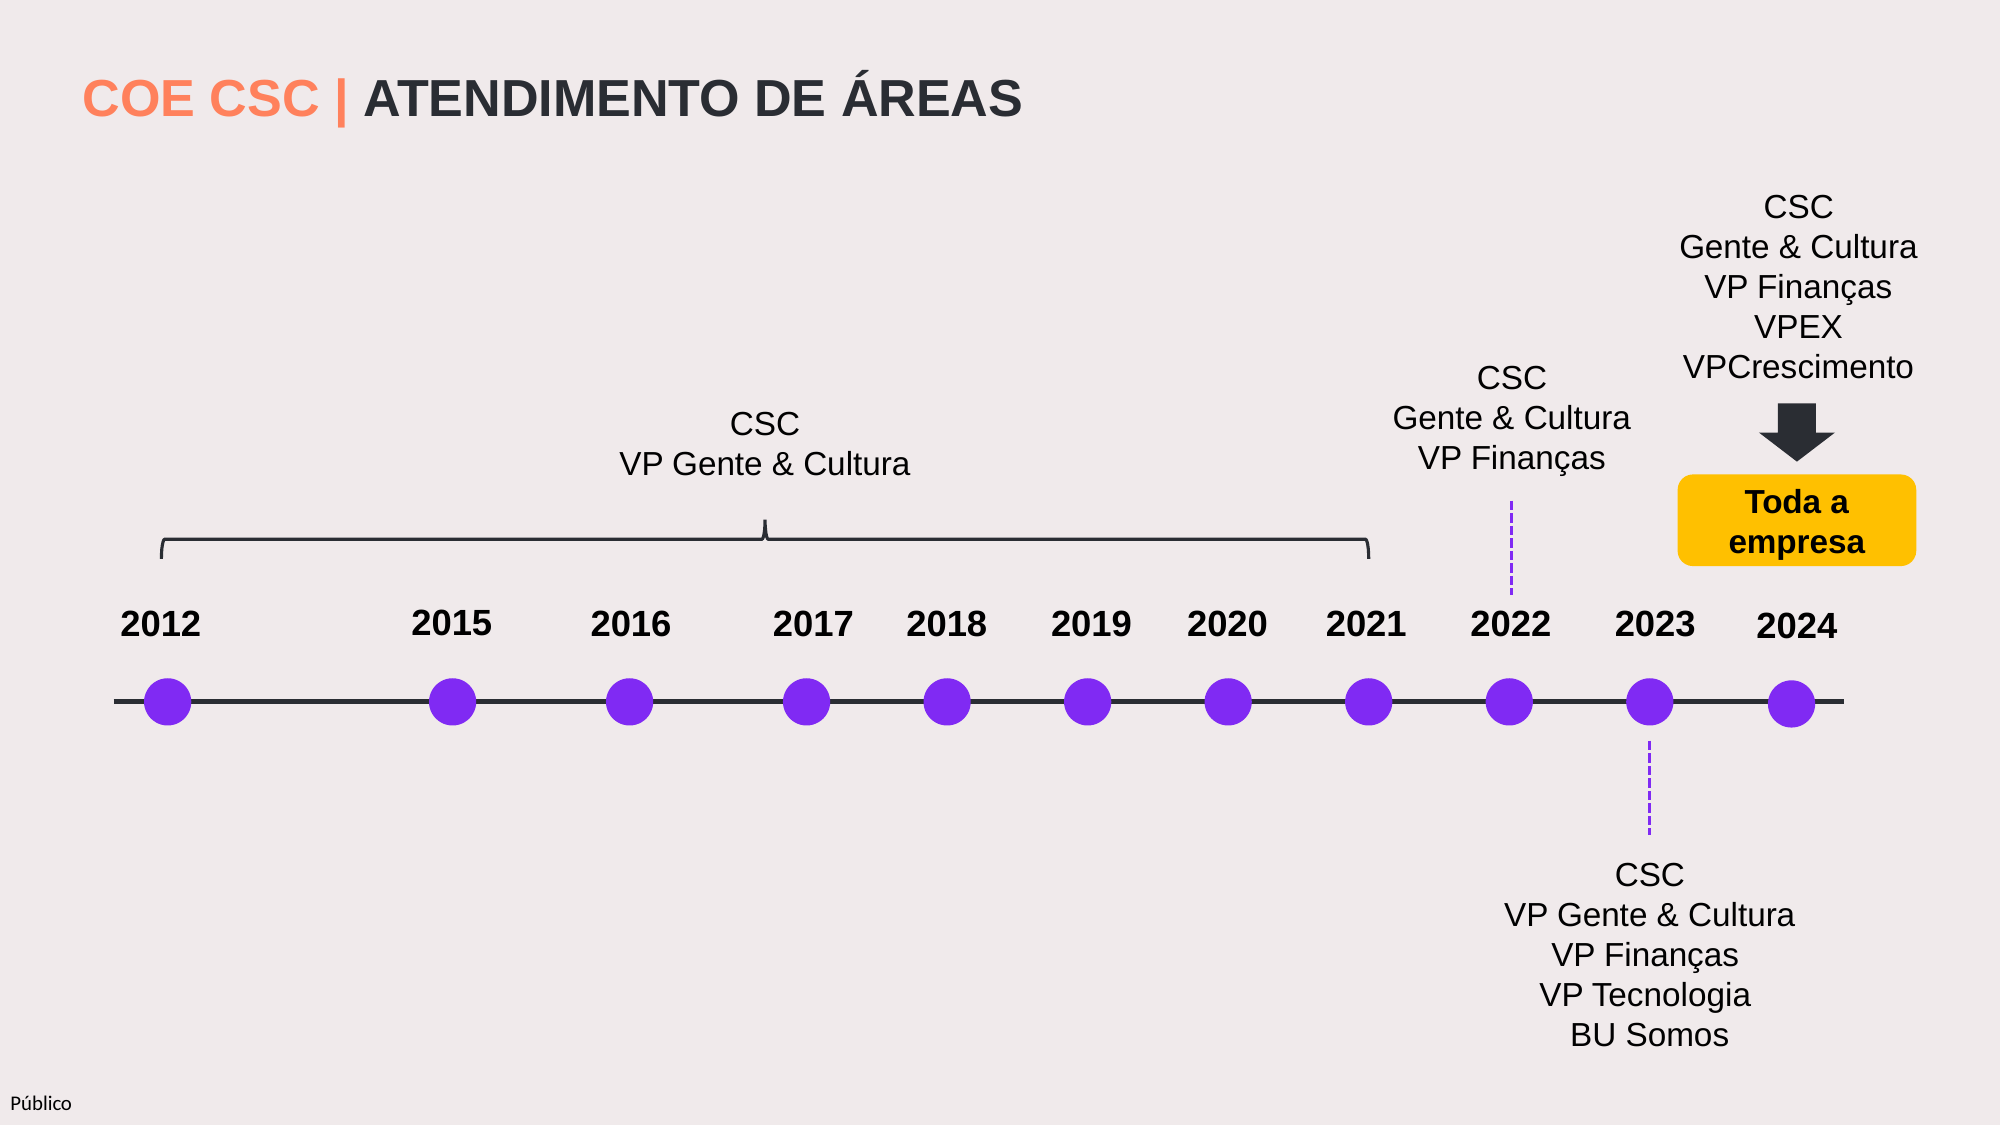

COE CSC | ATENDIMENTO DE ÁREAS
CSC
Gente & Cultura
VP Finanças
VPEX
VPCrescimento
CSC
Gente & Cultura
VP Finanças
CSC
VP Gente & Cultura

Toda a empresa
2015
2012
2016
2017
2018
2019
2020
2021
2022
2023
2024

CSC
VP Gente & Cultura
VP Finanças
VP Tecnologia
BU Somos